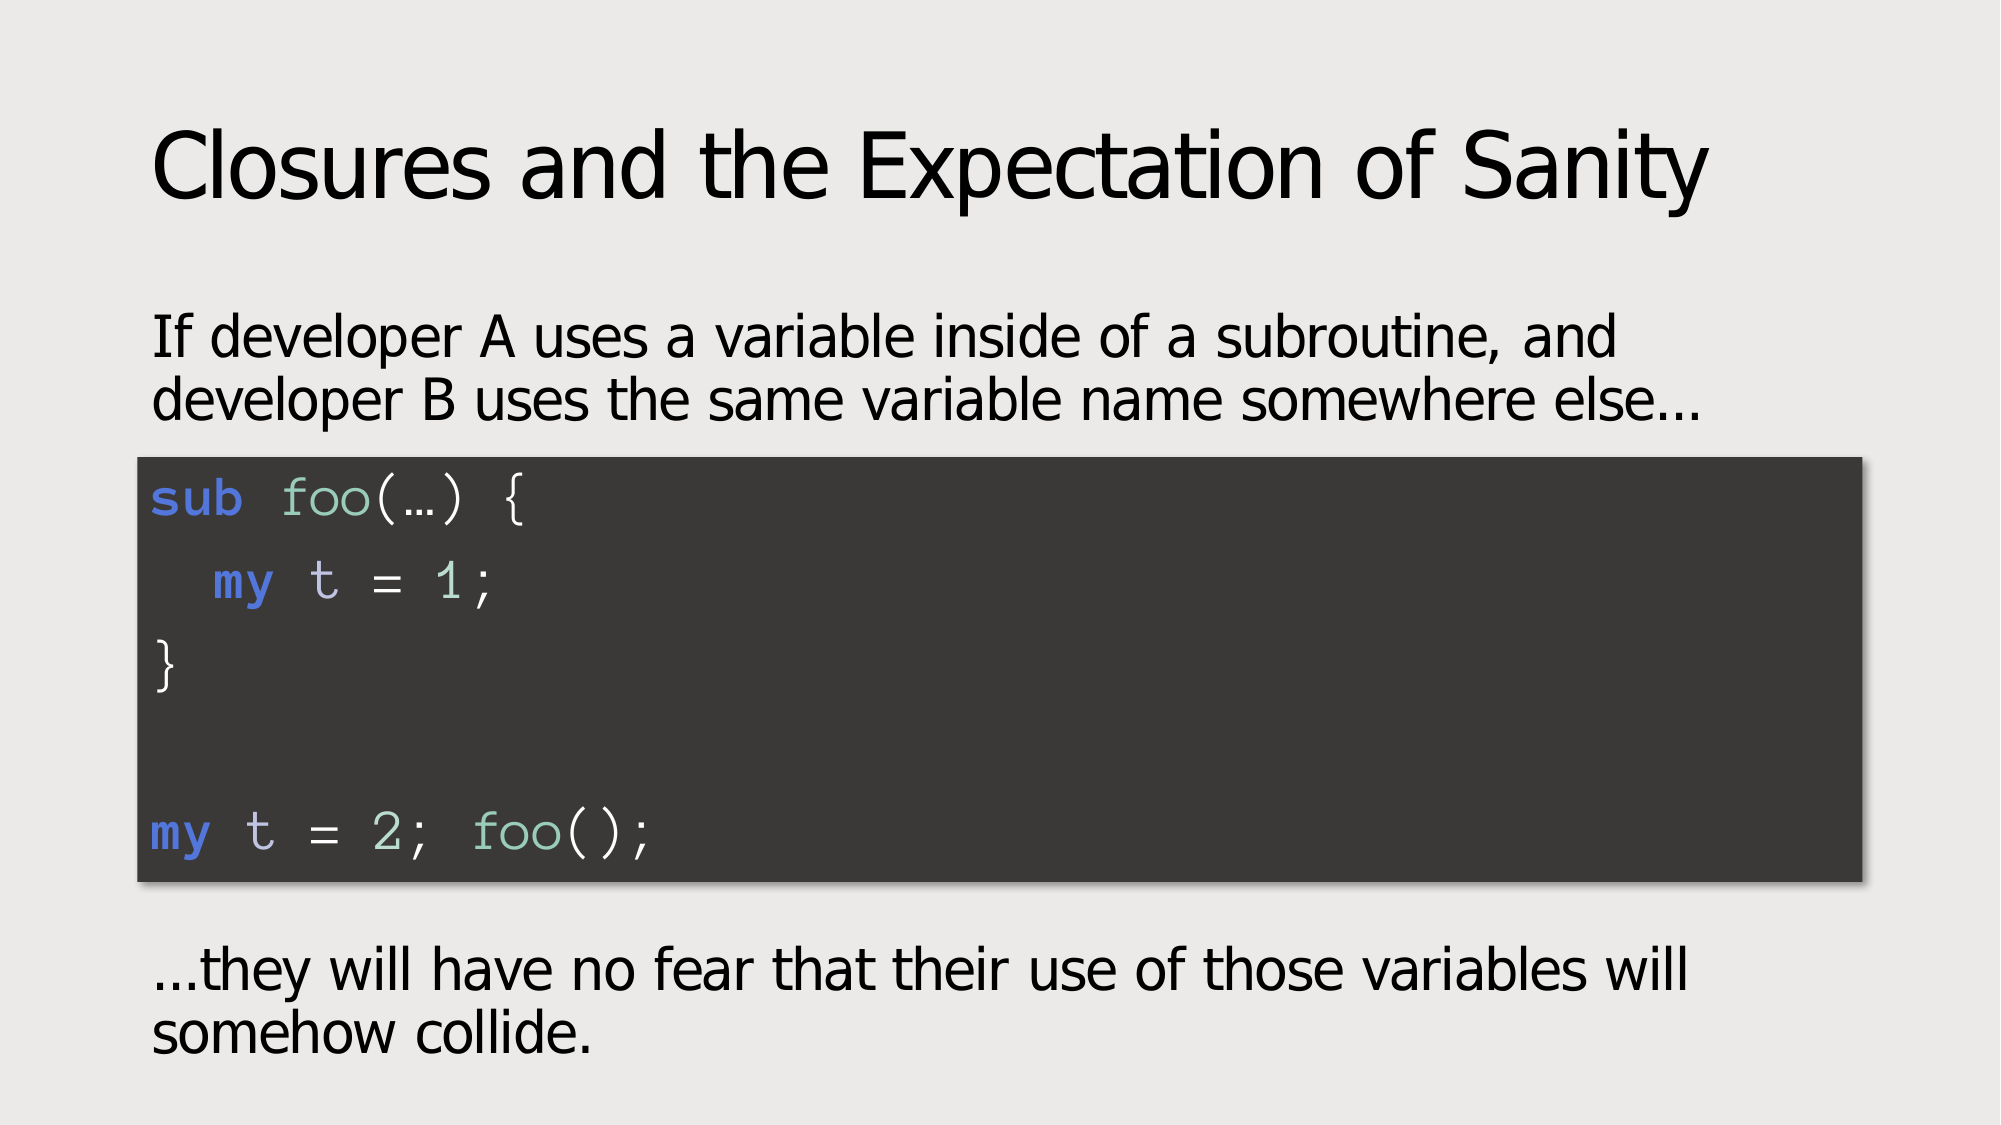

# Closures and the Expectation of Sanity
If developer A uses a variable inside of a subroutine, and developer B uses the same variable name somewhere else…
sub foo(…) {
  my t = 1;
}

my t = 2; foo();
…they will have no fear that their use of those variables will somehow collide.